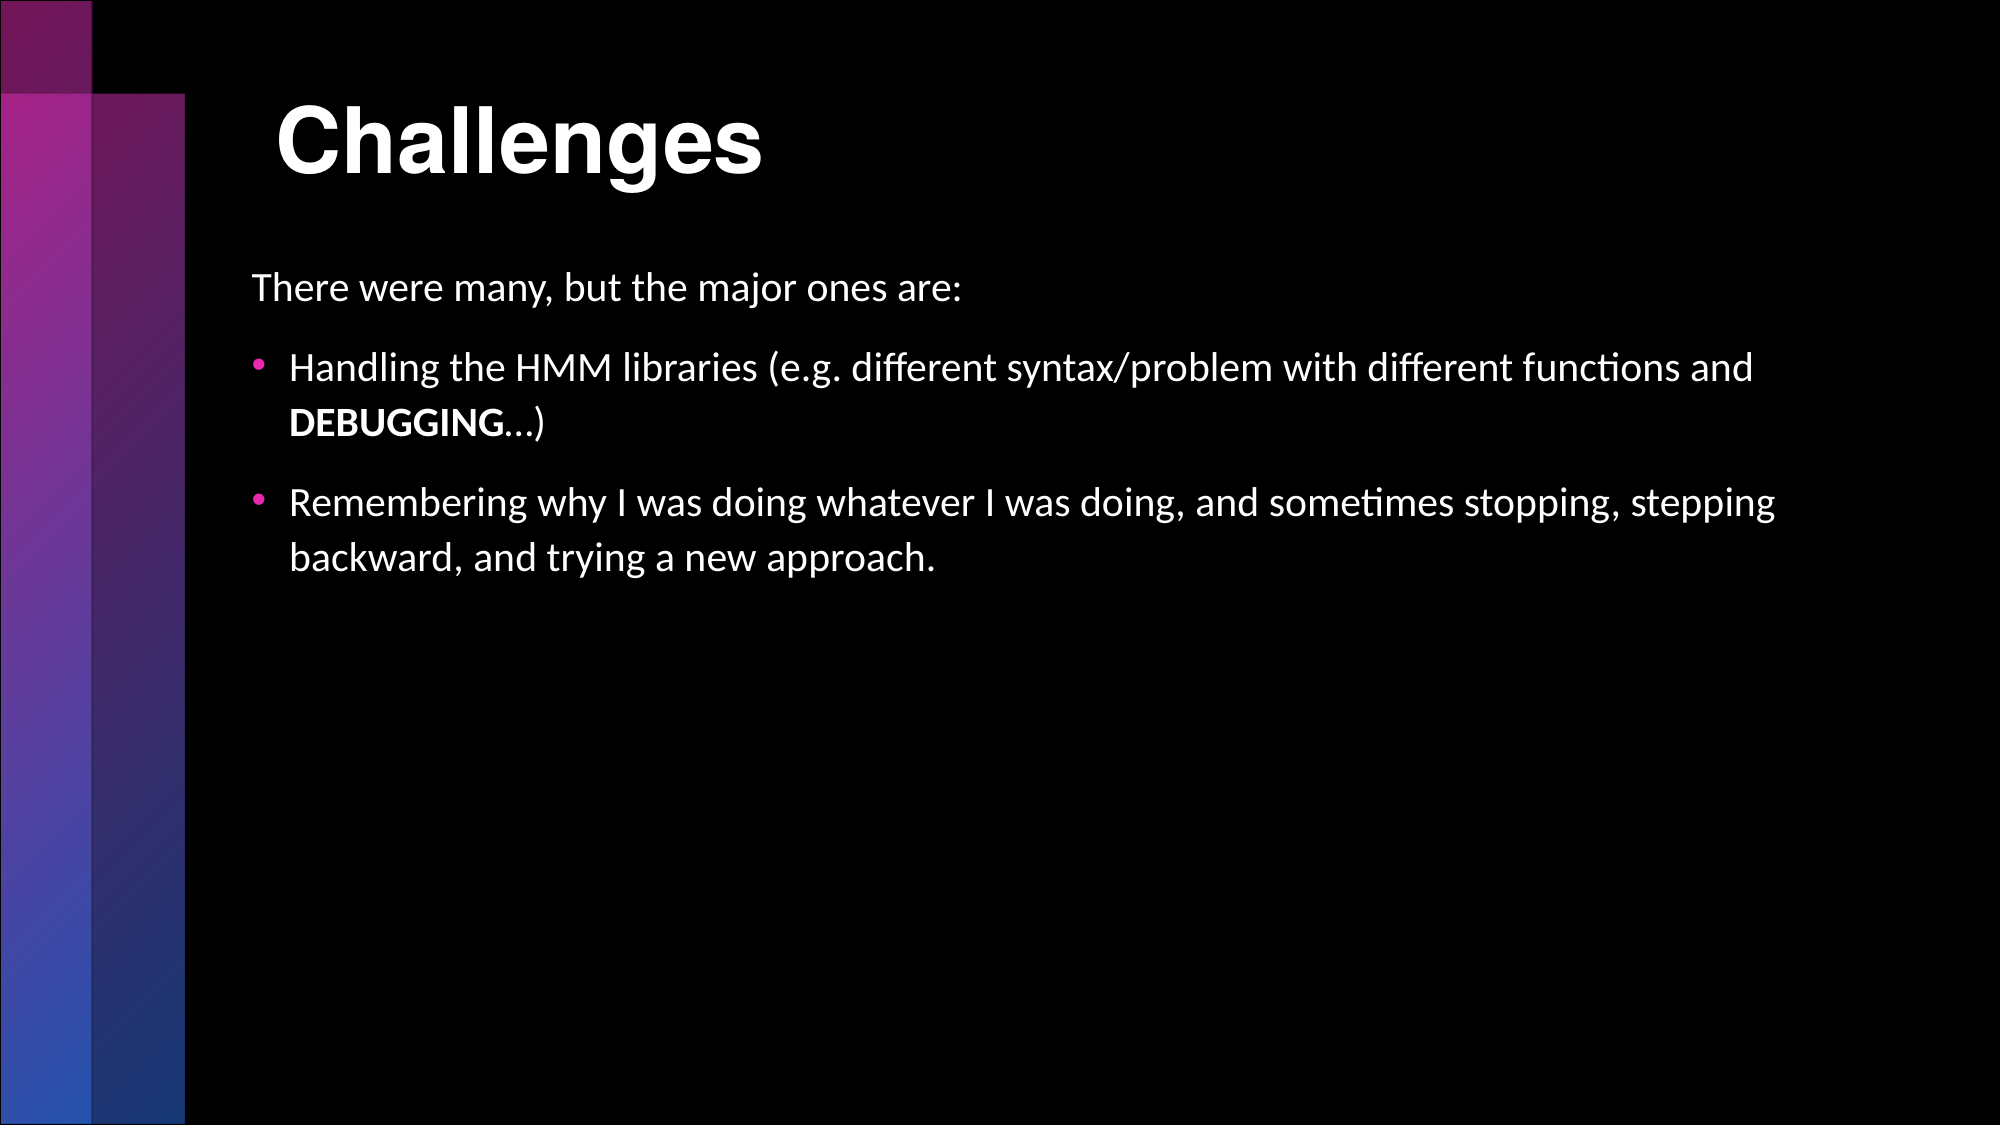

# Challenges
There were many, but the major ones are:
Handling the HMM libraries (e.g. different syntax/problem with different functions and DEBUGGING…)
Remembering why I was doing whatever I was doing, and sometimes stopping, stepping backward, and trying a new approach.